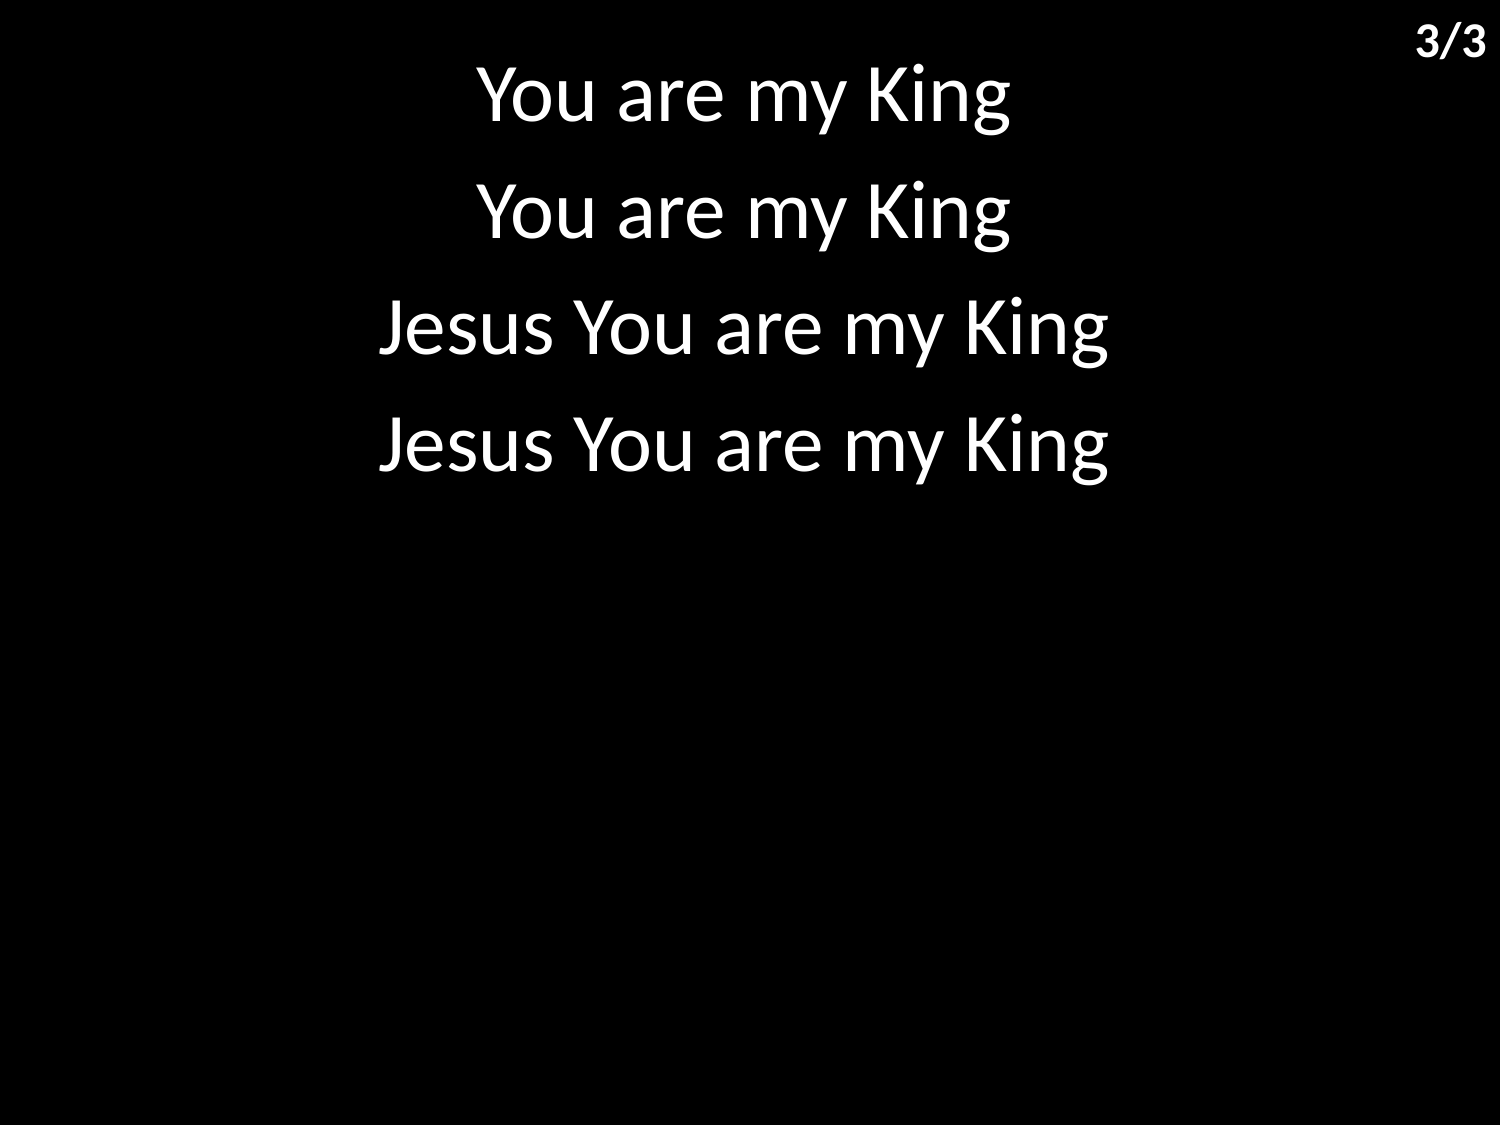

3/3
You are my King
You are my King
Jesus You are my King
Jesus You are my King